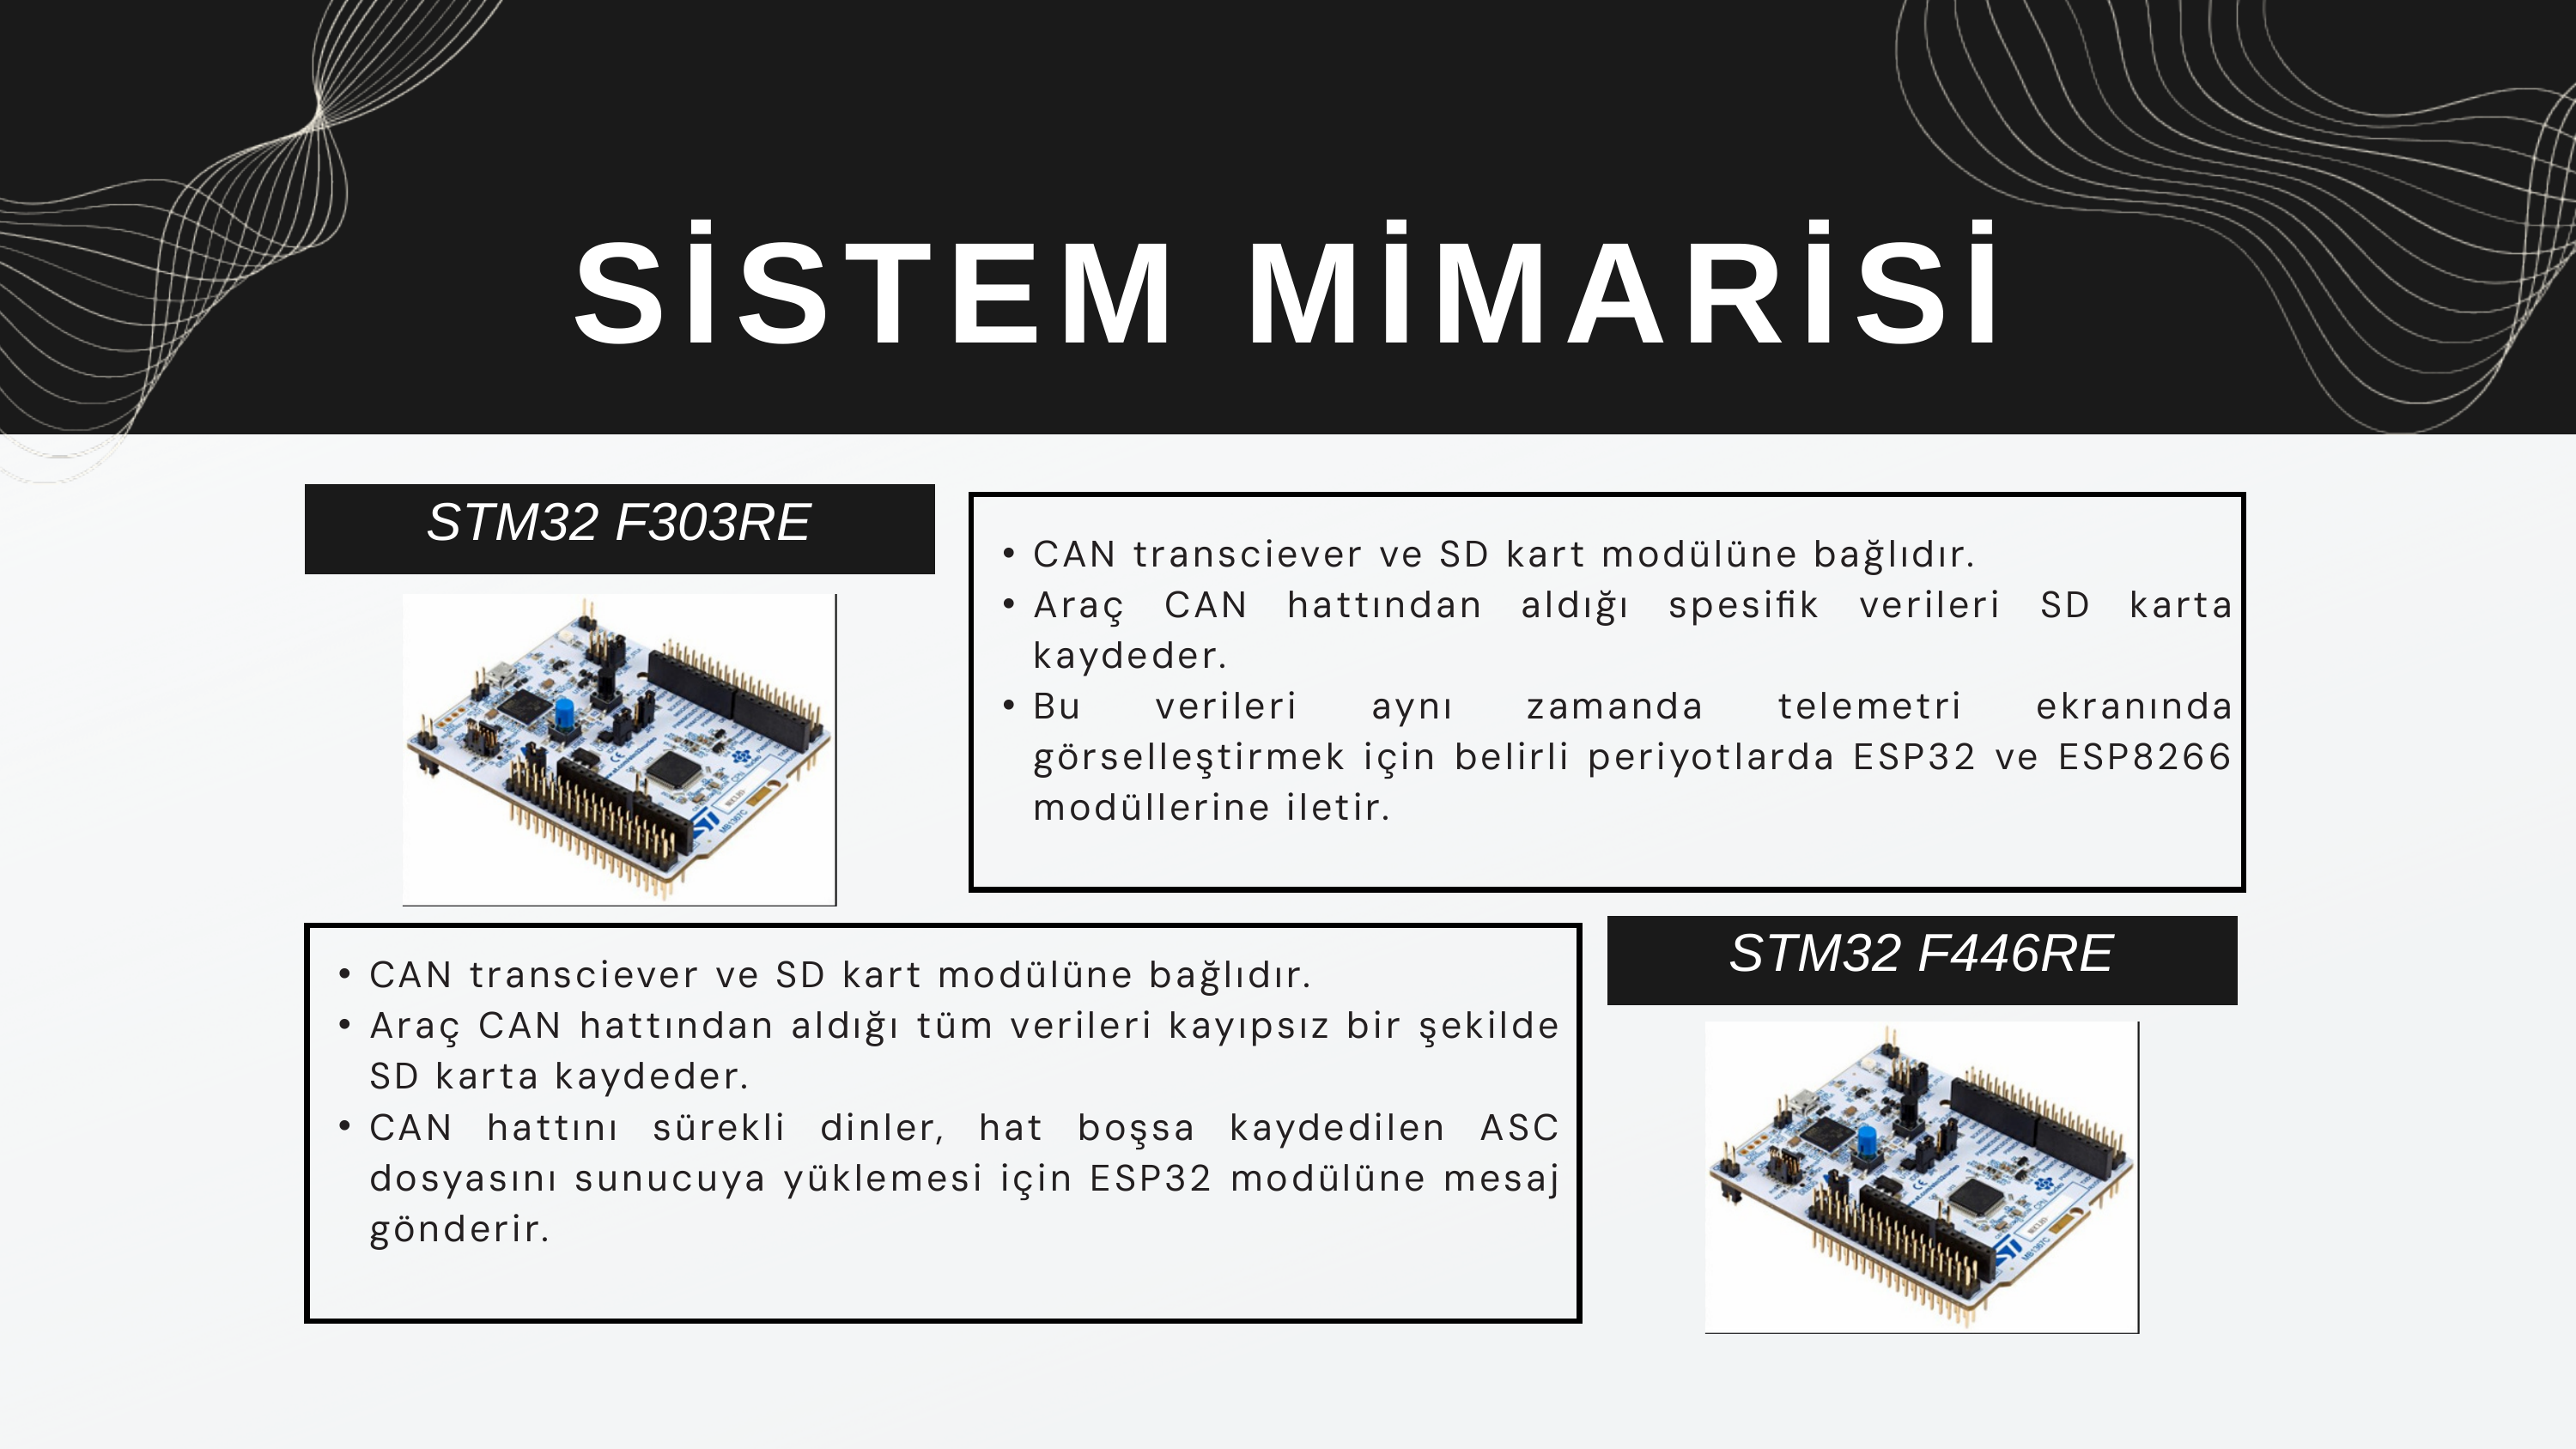

SİSTEM MİMARİSİ

STM32 F303RE

CAN transciever ve SD kart modülüne bağlıdır.
Araç CAN hattından aldığı spesifik verileri SD karta kaydeder.
Bu verileri aynı zamanda telemetri ekranında görselleştirmek için belirli periyotlarda ESP32 ve ESP8266 modüllerine iletir.

STM32 F446RE

CAN transciever ve SD kart modülüne bağlıdır.
Araç CAN hattından aldığı tüm verileri kayıpsız bir şekilde SD karta kaydeder.
CAN hattını sürekli dinler, hat boşsa kaydedilen ASC dosyasını sunucuya yüklemesi için ESP32 modülüne mesaj gönderir.